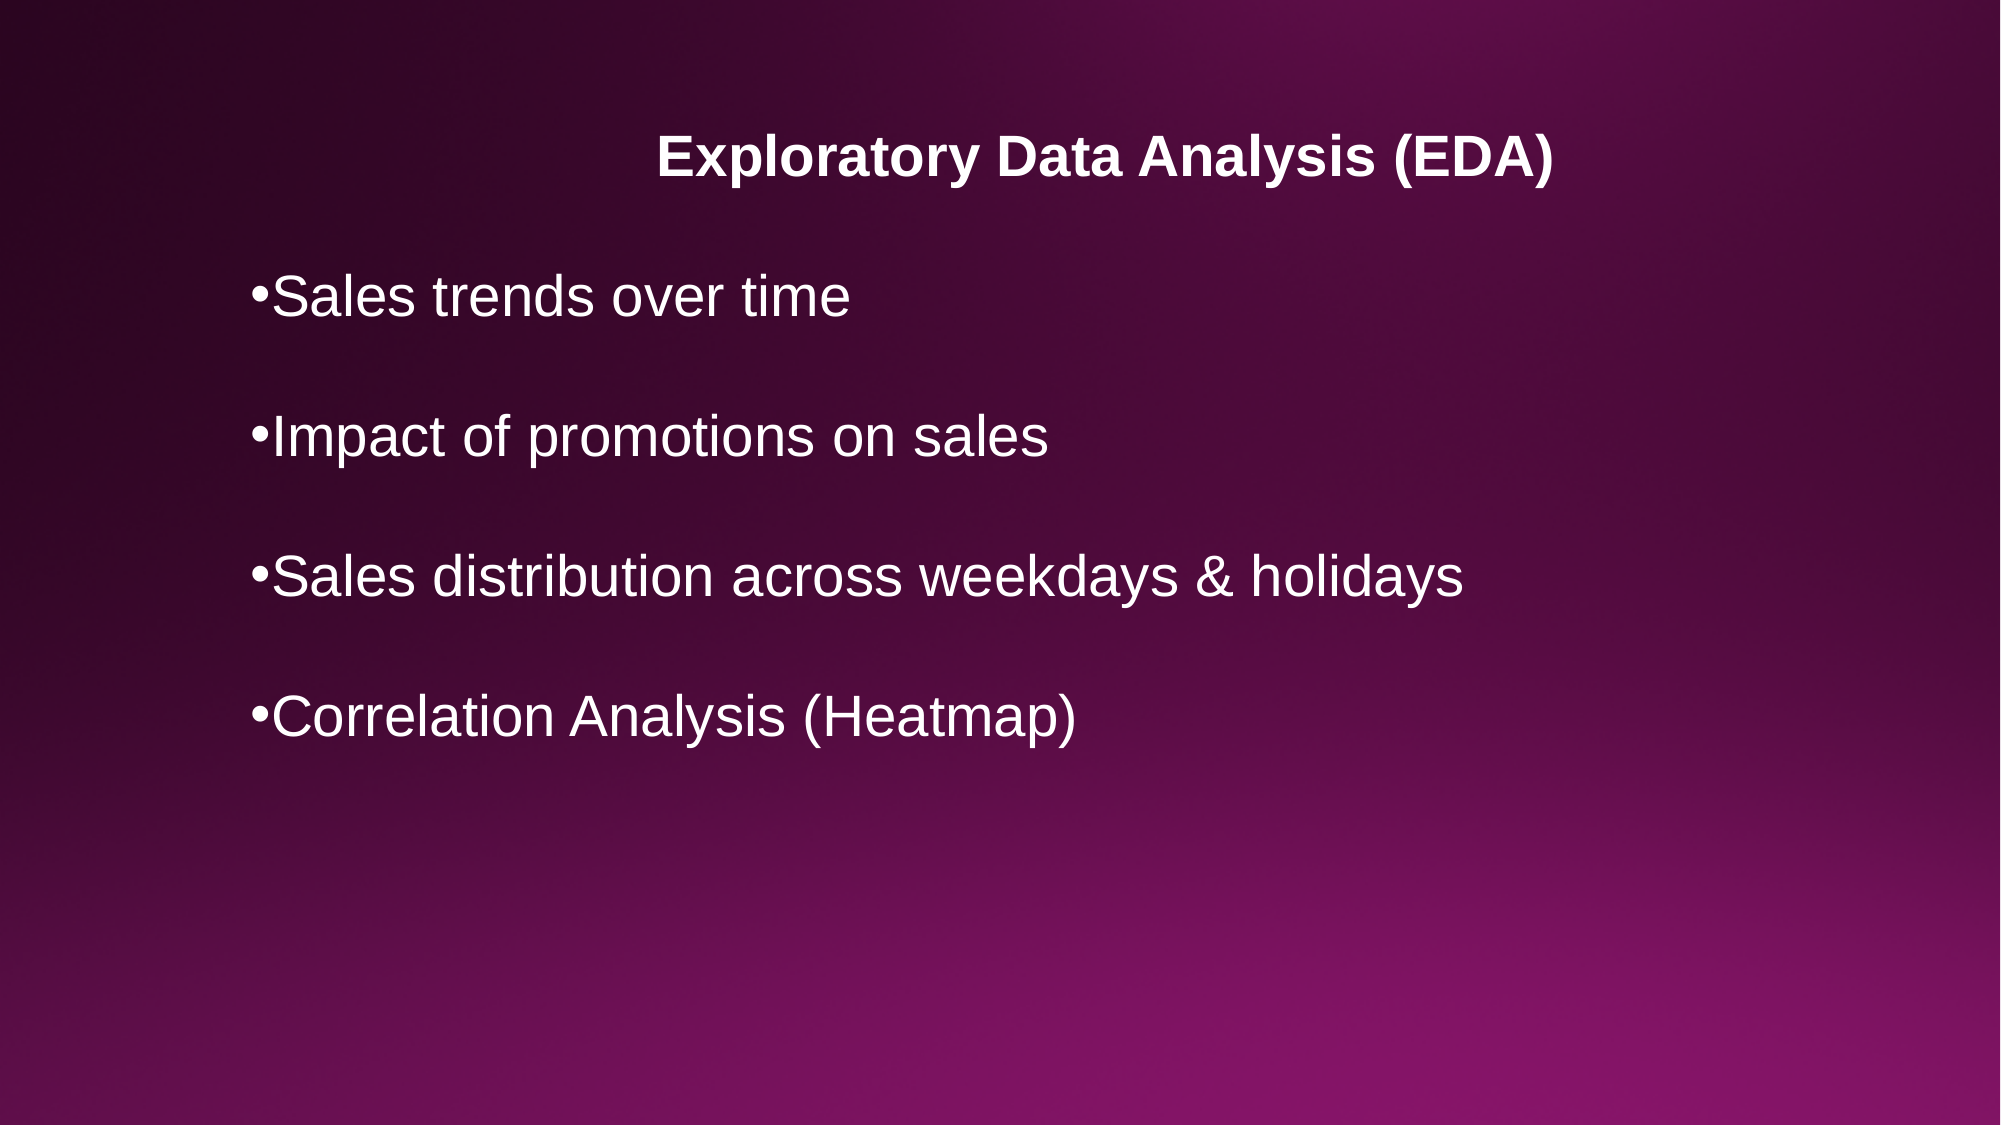

Exploratory Data Analysis (EDA)

Sales trends over time

Impact of promotions on sales

Sales distribution across weekdays & holidays

Correlation Analysis (Heatmap)